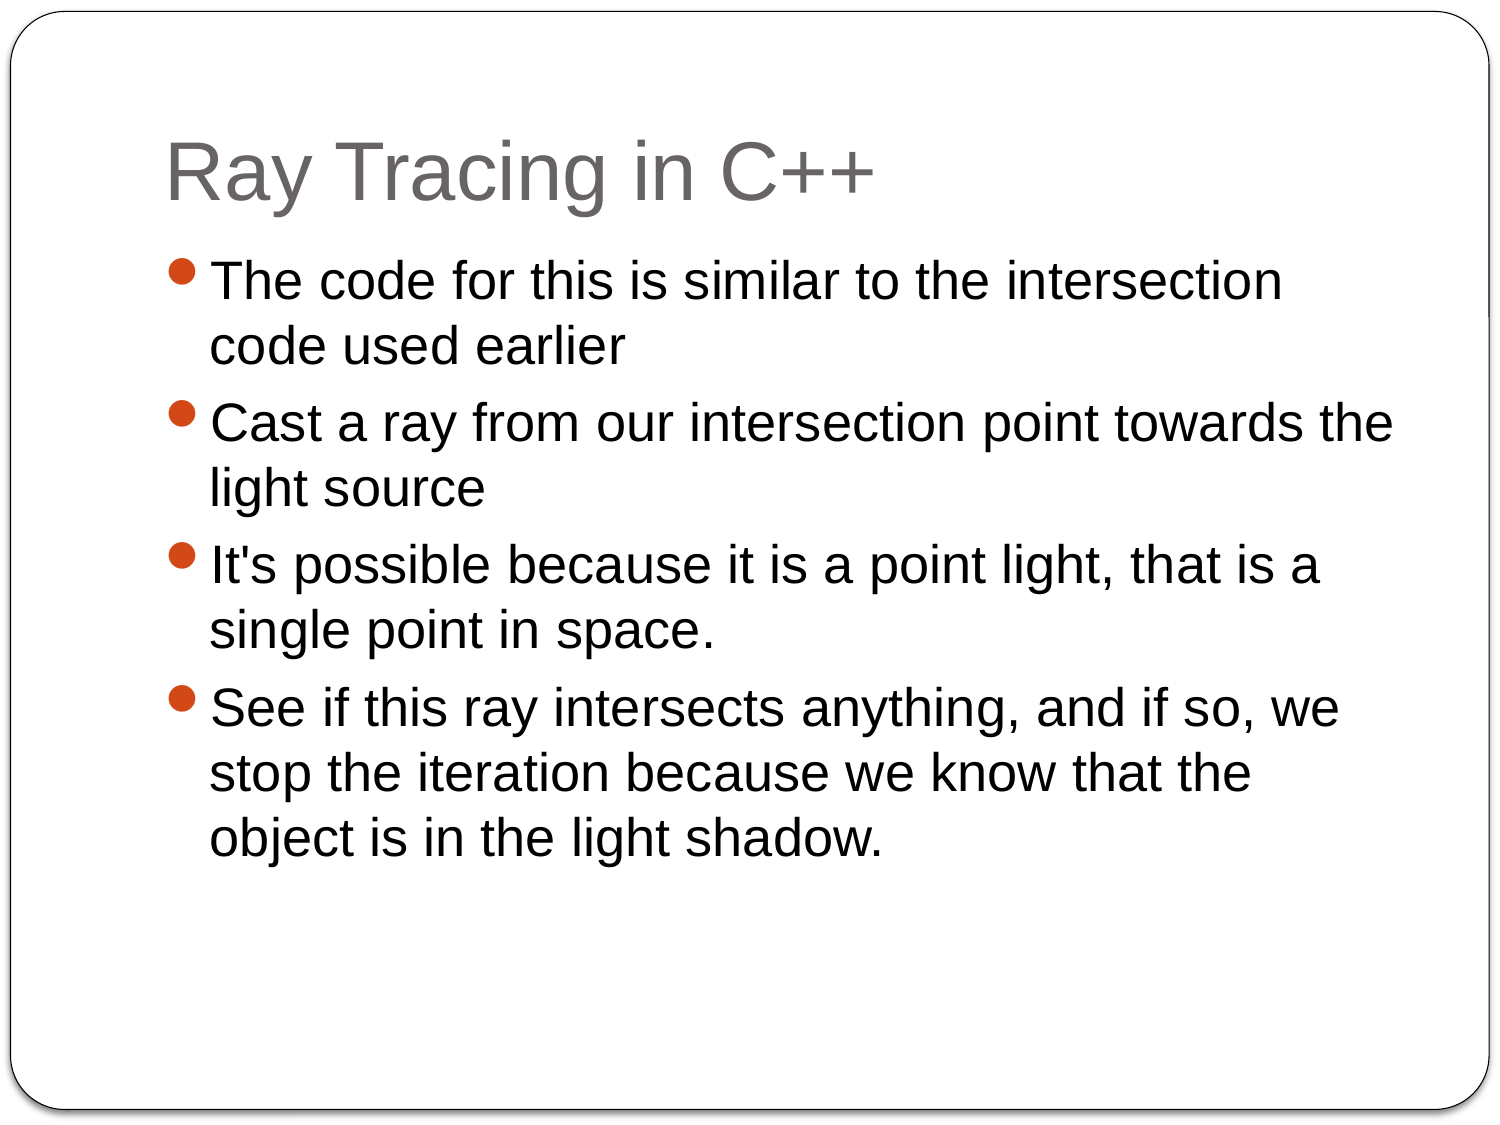

# Ray Tracing in C++
The code for this is similar to the intersection code used earlier
Cast a ray from our intersection point towards the light source
It's possible because it is a point light, that is a single point in space.
See if this ray intersects anything, and if so, we stop the iteration because we know that the object is in the light shadow.